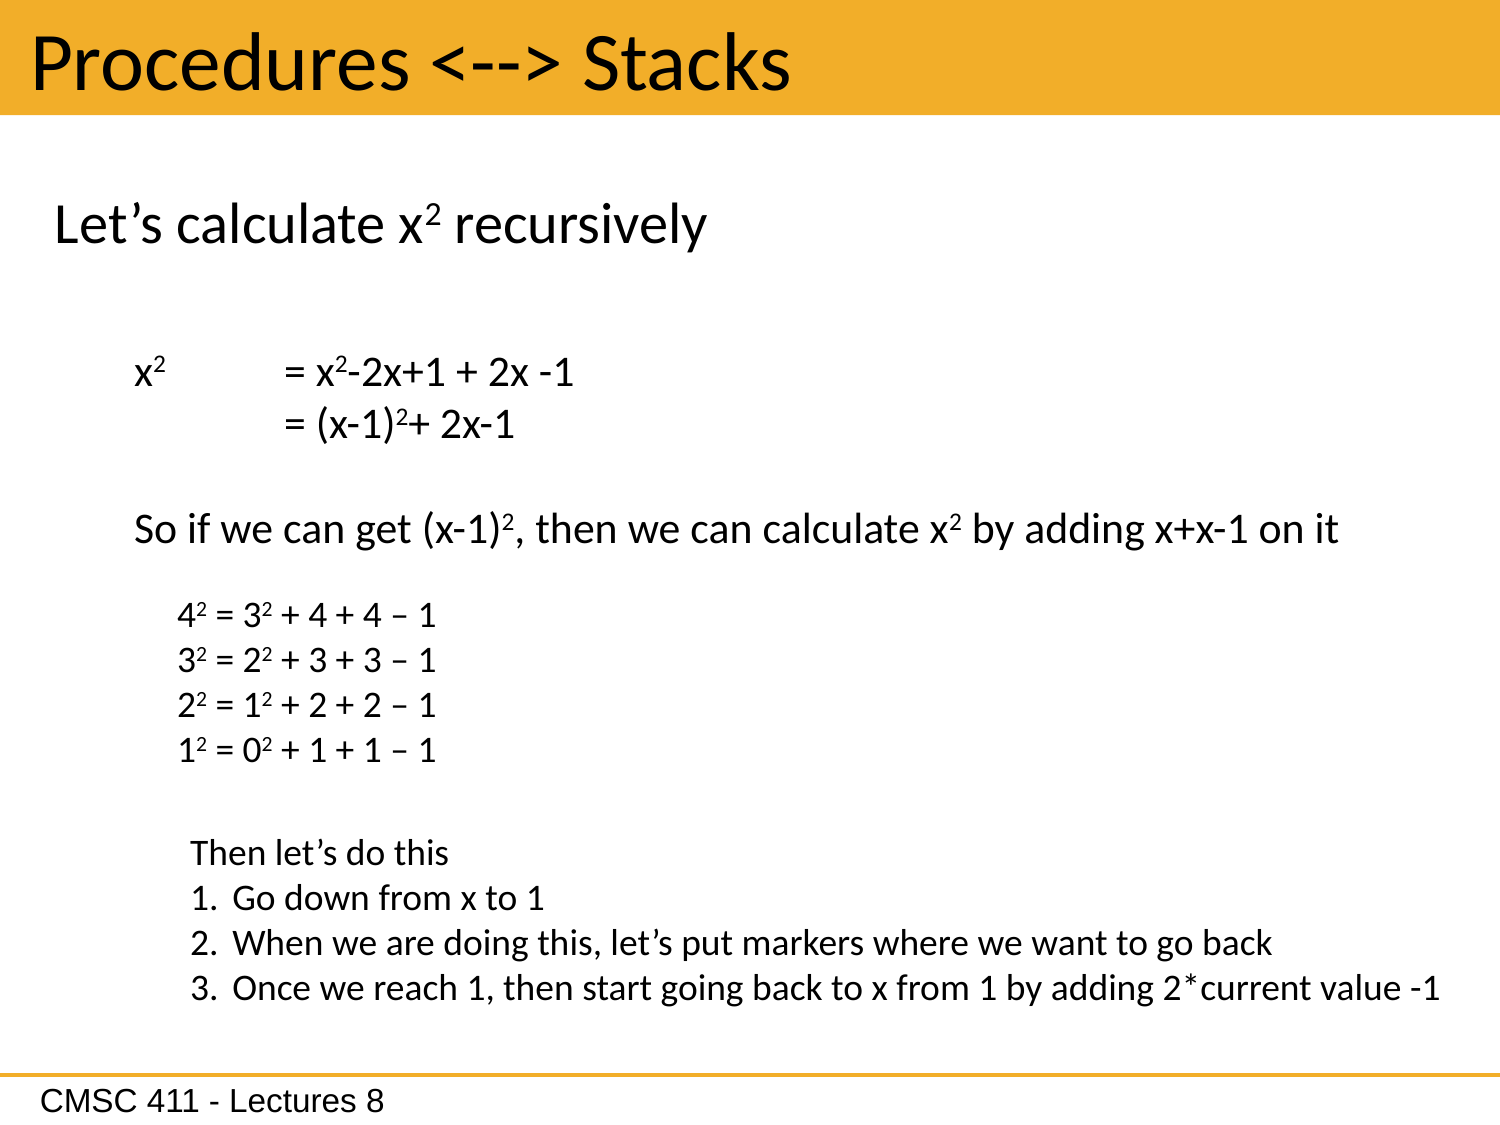

# Procedures <--> Stacks
Let’s calculate x2 recursively

x2 	= x2-2x+1 + 2x -1
	= (x-1)2+ 2x-1

So if we can get (x-1)2, then we can calculate x2 by adding x+x-1 on it
42 = 32 + 4 + 4 – 1
32 = 22 + 3 + 3 – 1
22 = 12 + 2 + 2 – 1
12 = 02 + 1 + 1 – 1
Then let’s do this
Go down from x to 1
When we are doing this, let’s put markers where we want to go back
Once we reach 1, then start going back to x from 1 by adding 2*current value -1